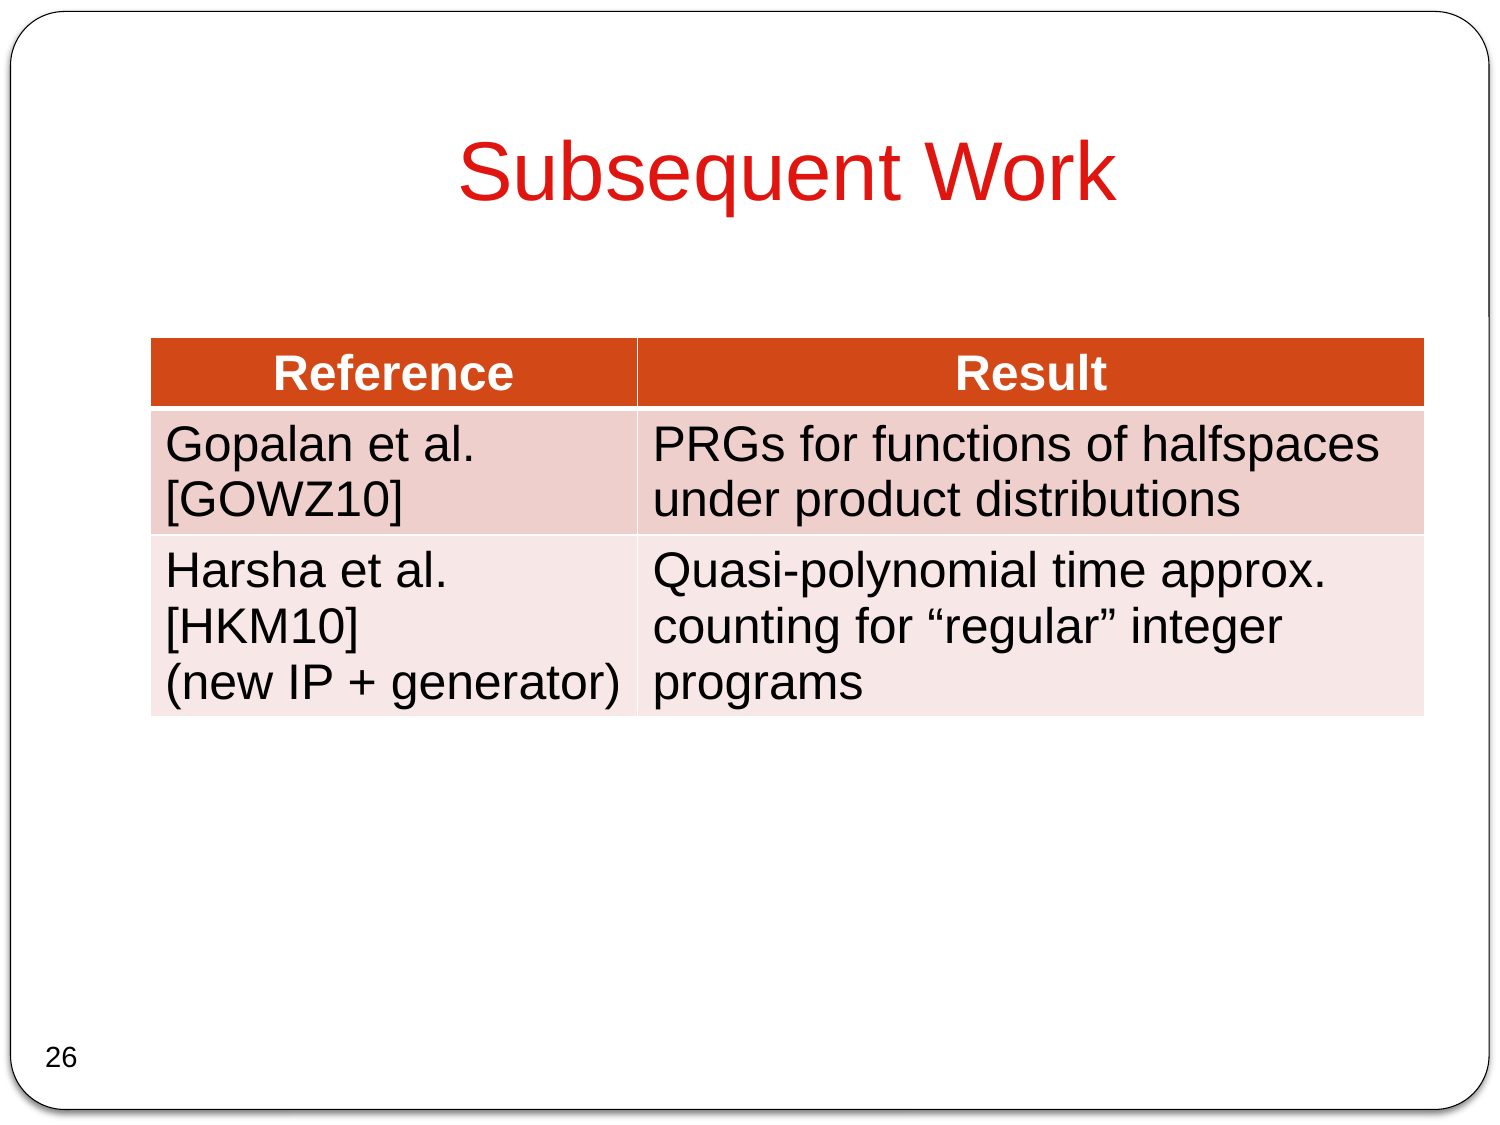

# Subsequent Work
| Reference | Result |
| --- | --- |
| Gopalan et al.[GOWZ10] | PRGs for functions of halfspaces under product distributions |
| Harsha et al. [HKM10] (new IP + generator) | Quasi-polynomial time approx. counting for “regular” integer programs |
26